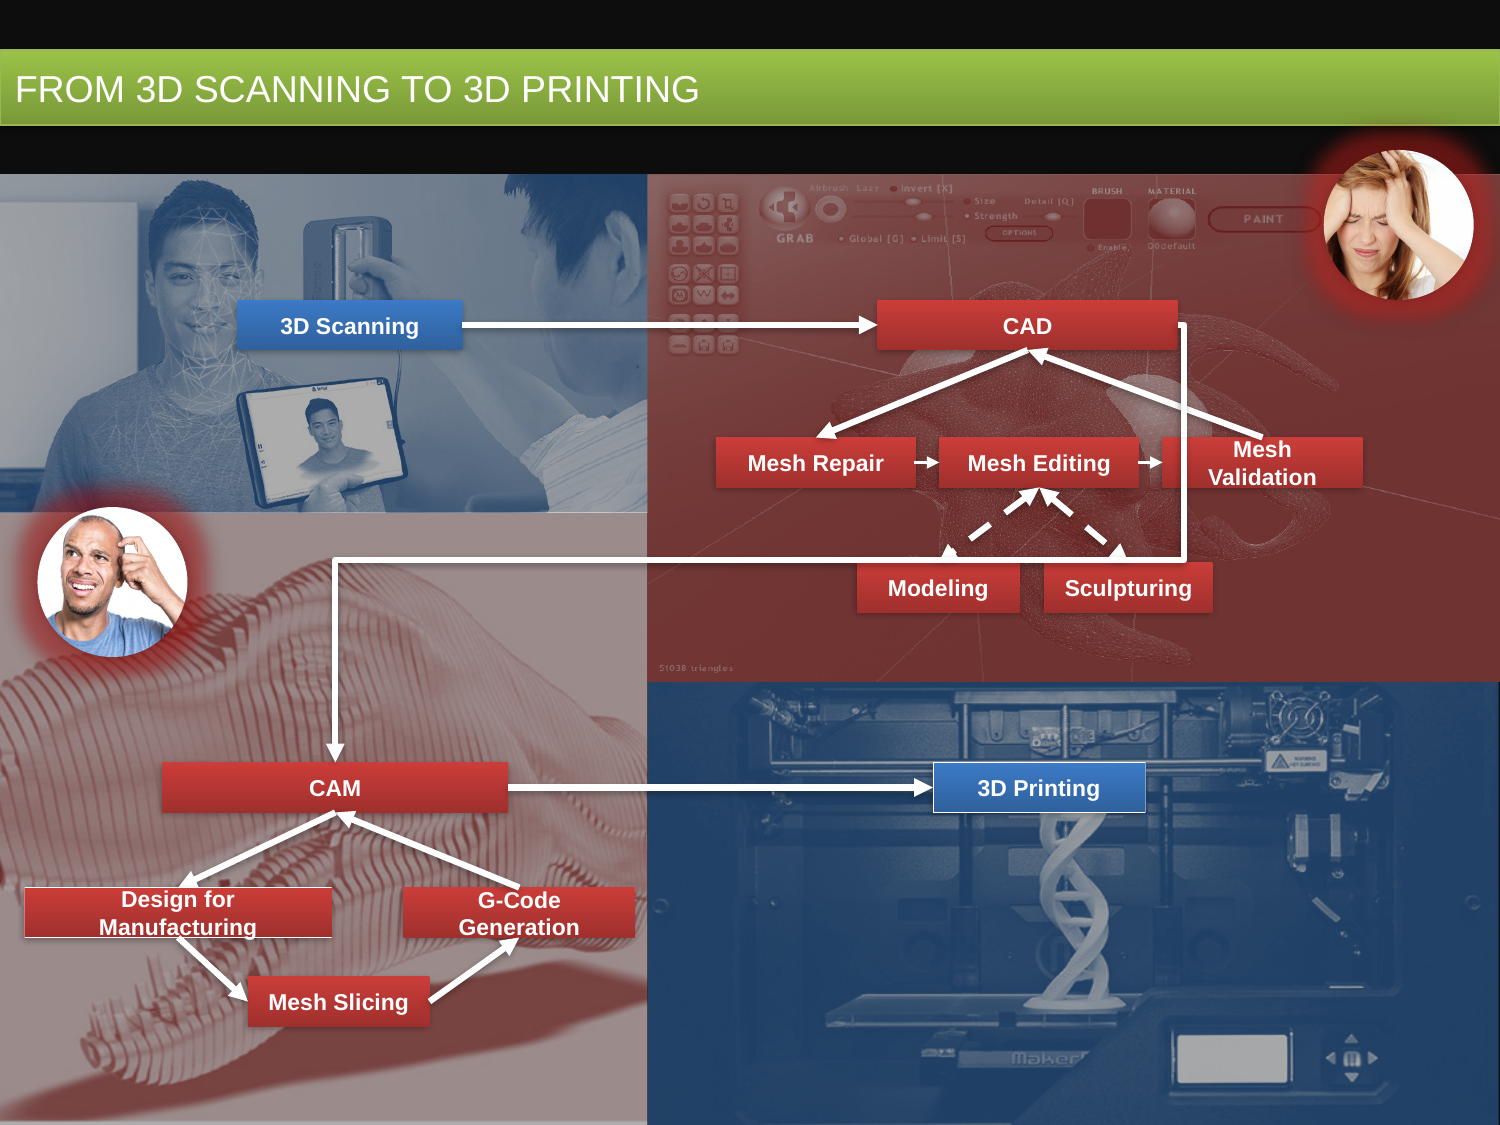

FROM 3D SCANNING TO 3D PRINTING

3D Scanning
CAD
Mesh Repair
Mesh Editing
Mesh Validation

Modeling
Sculpturing
CAM
3D Printing
Design for Manufacturing
G-Code Generation
Mesh Slicing